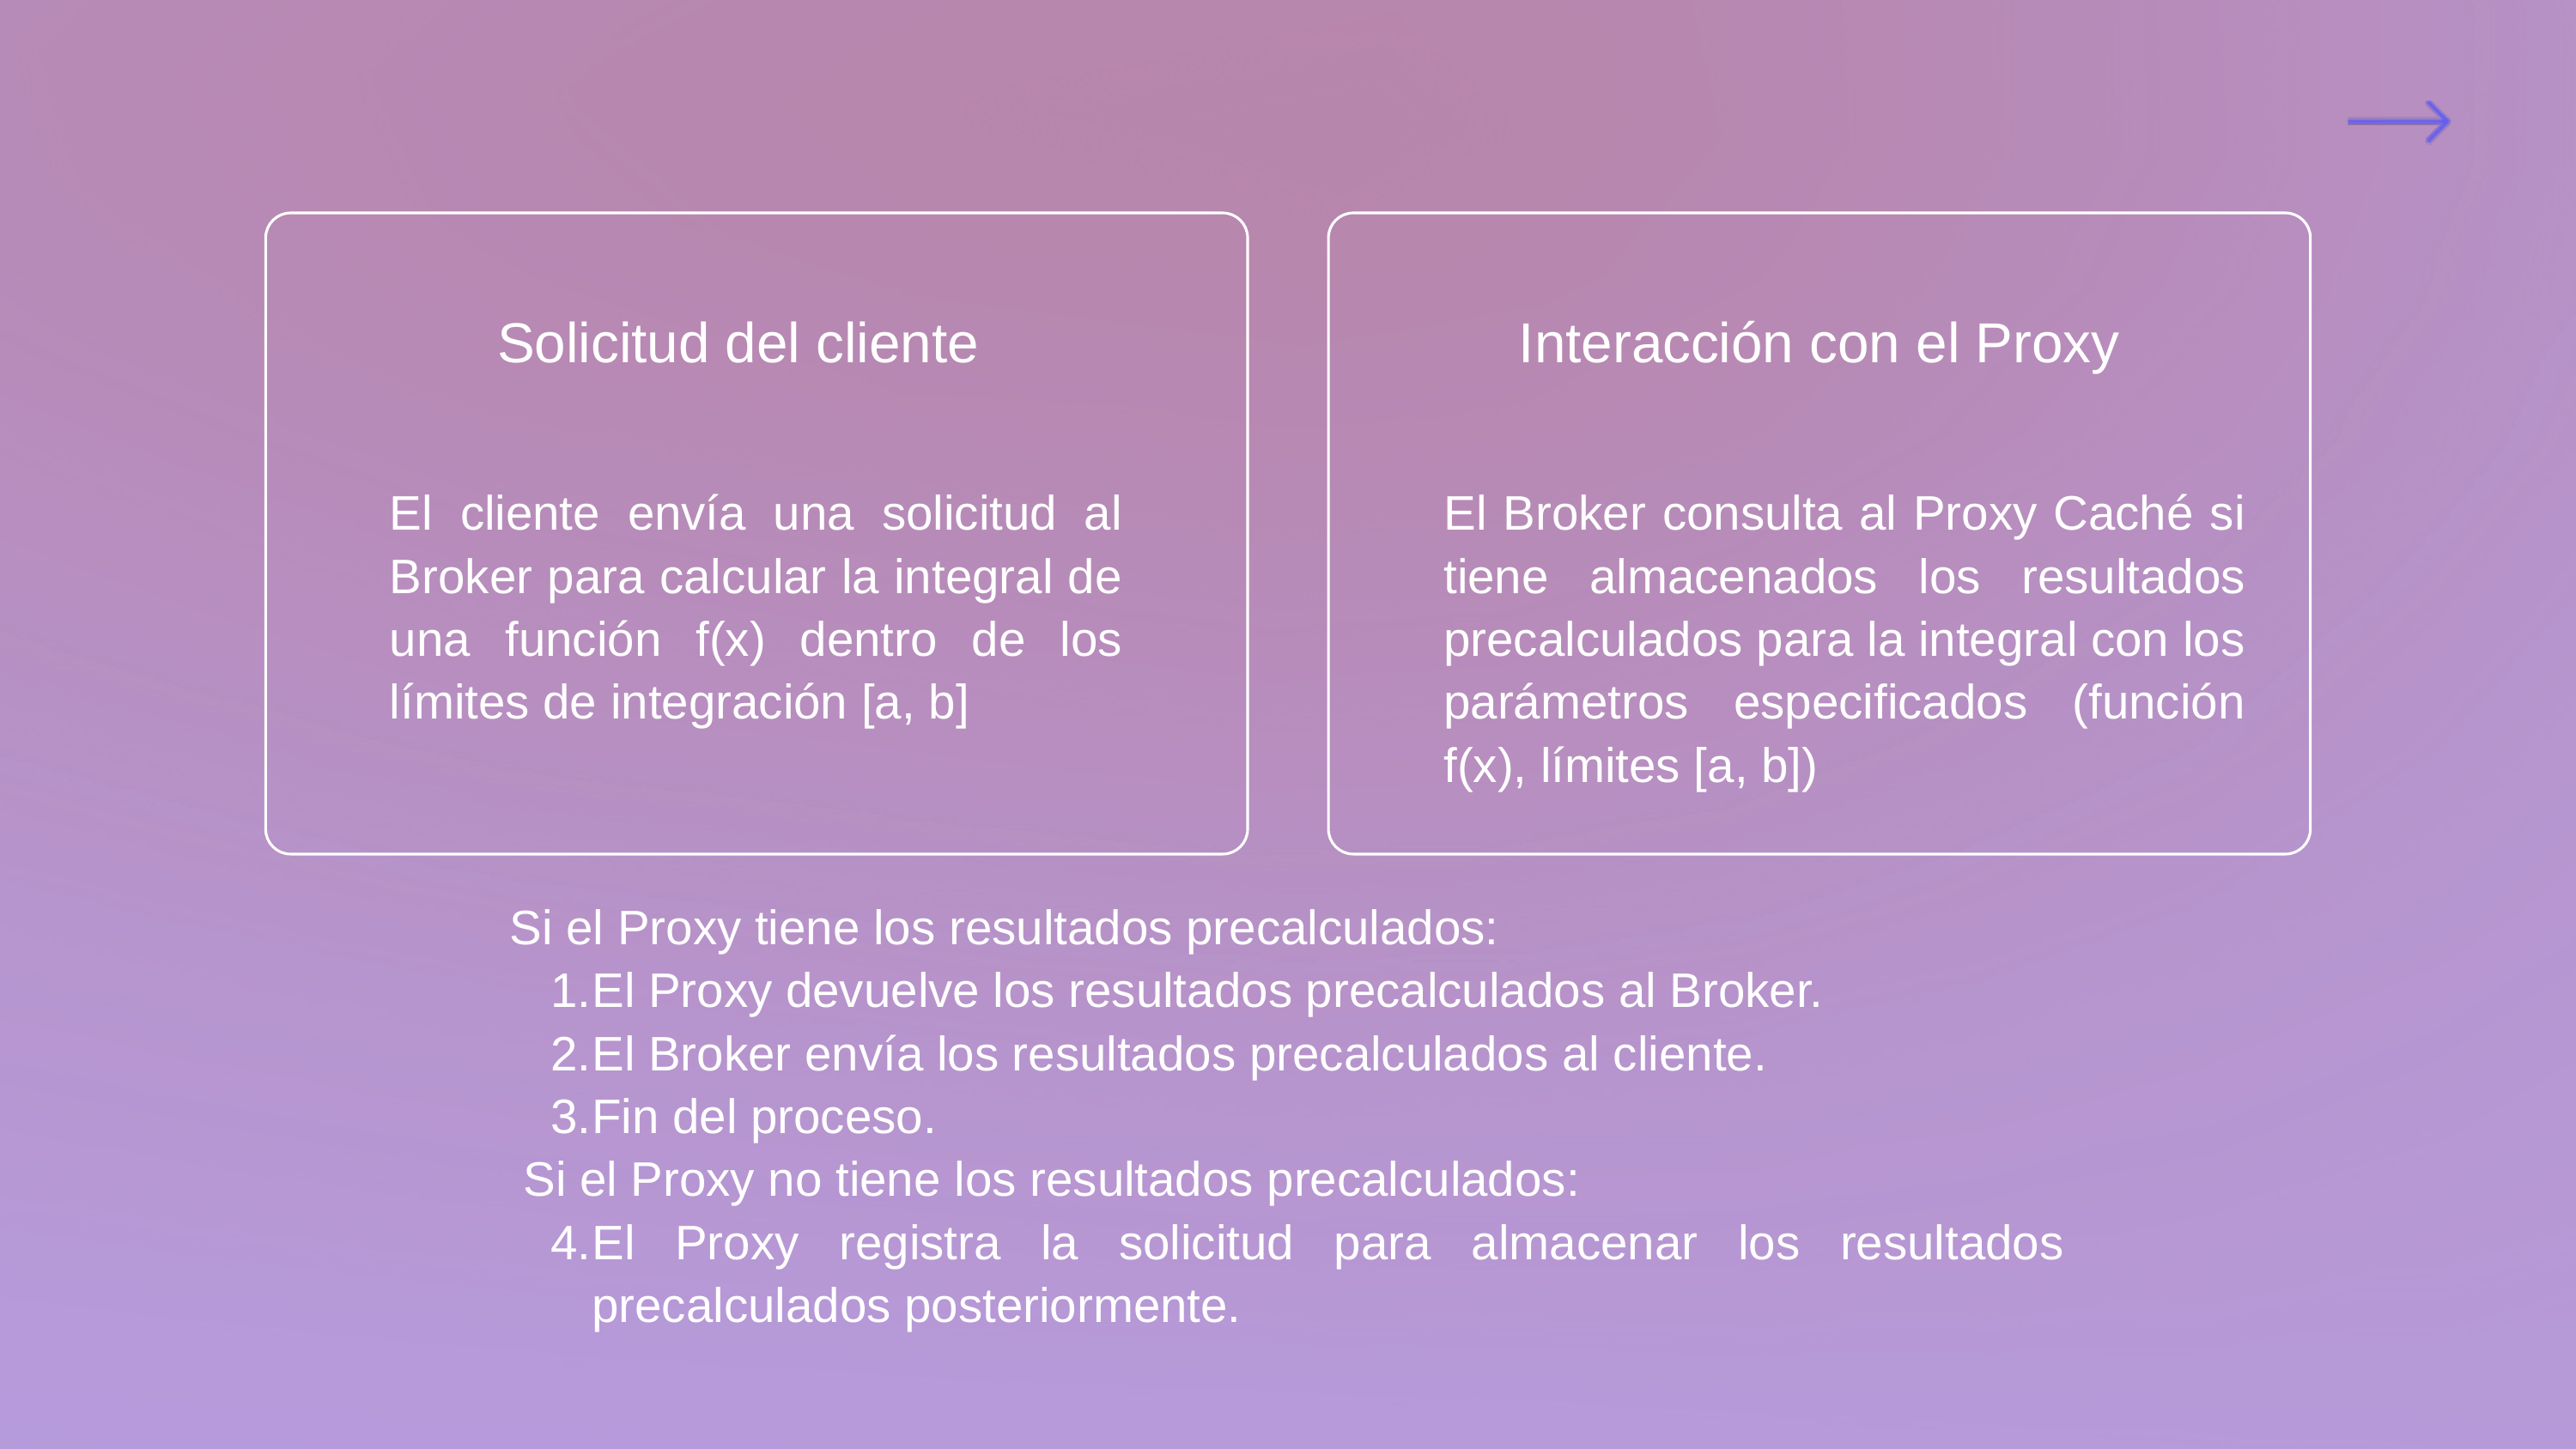

Solicitud del cliente
Interacción con el Proxy
El cliente envía una solicitud al Broker para calcular la integral de una función f(x) dentro de los límites de integración [a, b]
El Broker consulta al Proxy Caché si tiene almacenados los resultados precalculados para la integral con los parámetros especificados (función f(x), límites [a, b])

Si el Proxy tiene los resultados precalculados:
El Proxy devuelve los resultados precalculados al Broker.
El Broker envía los resultados precalculados al cliente.
Fin del proceso.
 Si el Proxy no tiene los resultados precalculados:
El Proxy registra la solicitud para almacenar los resultados precalculados posteriormente.